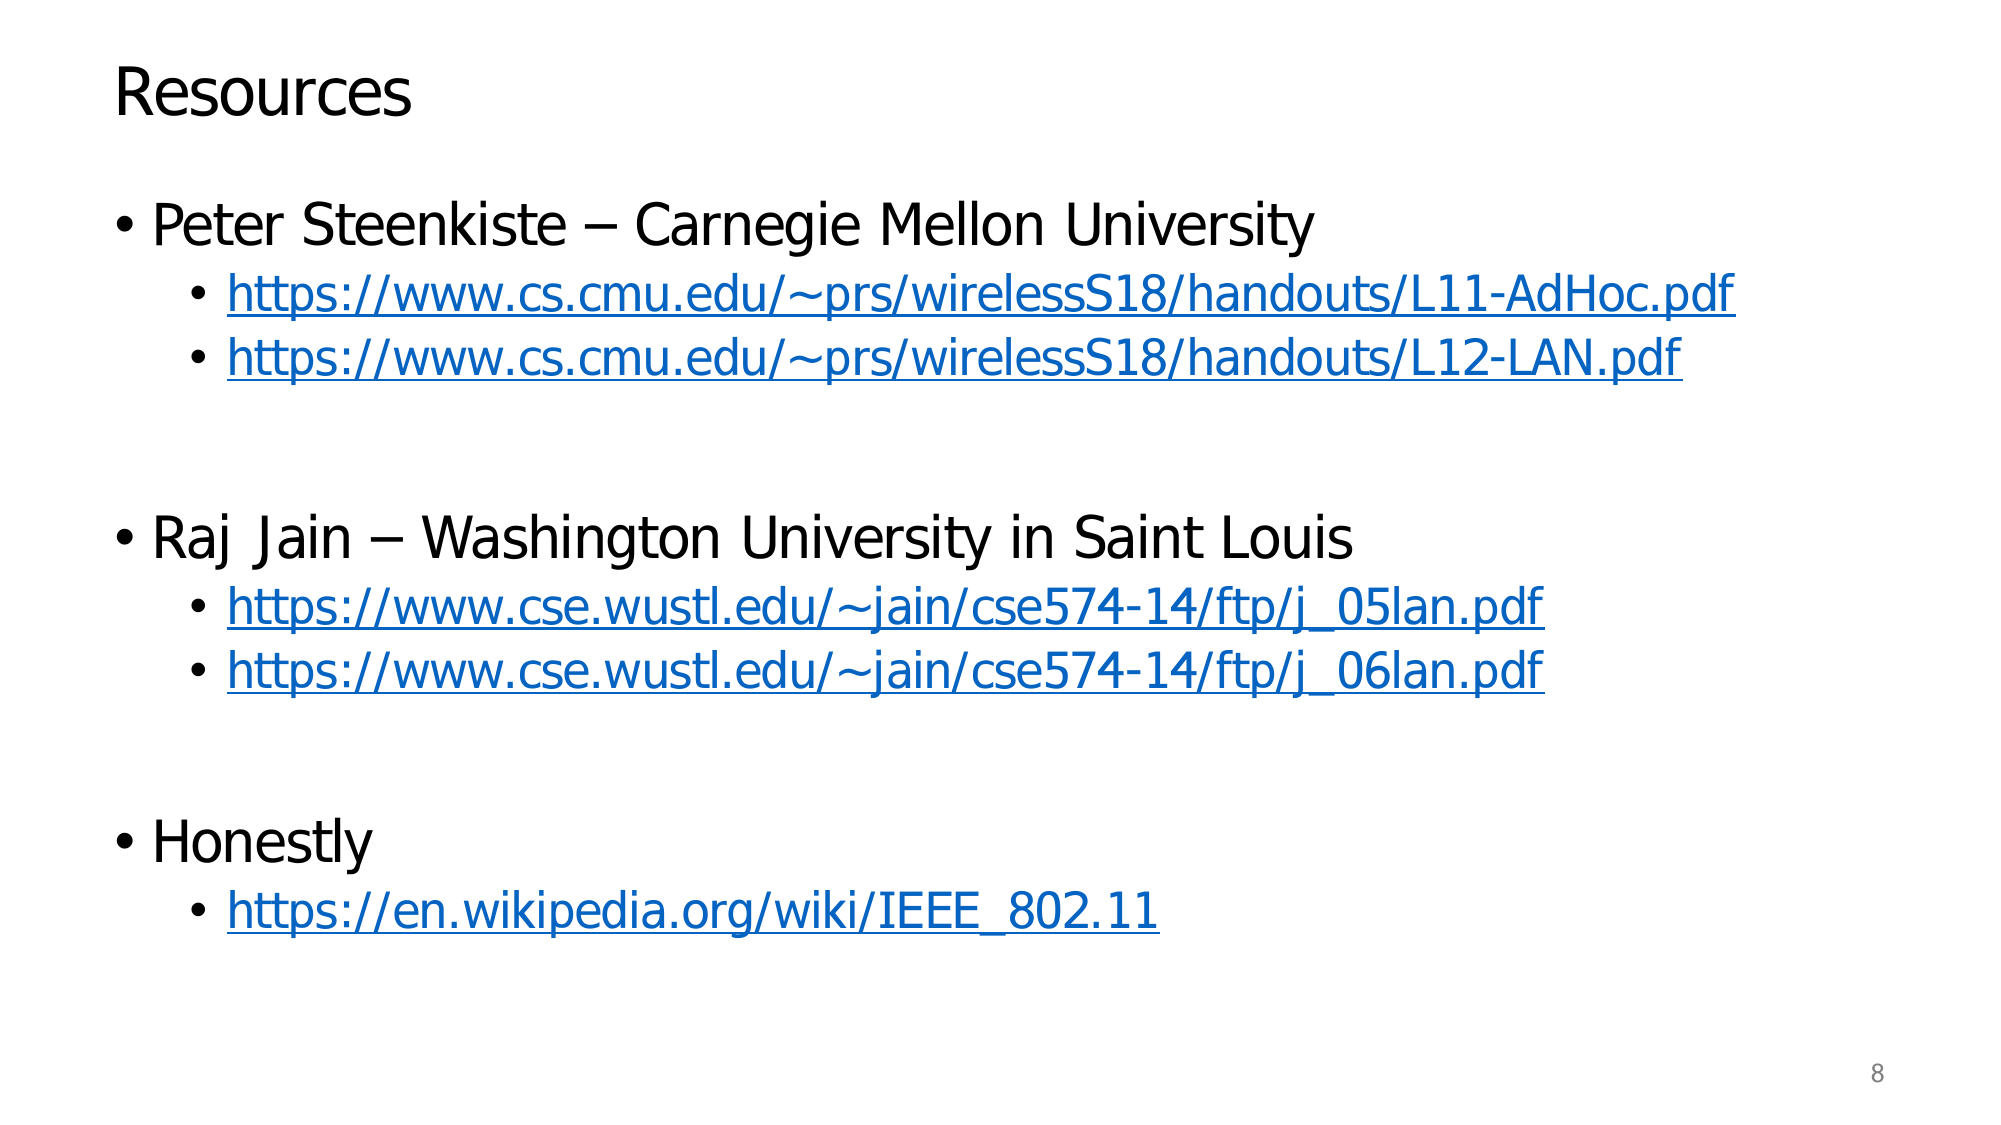

# Resources
Peter Steenkiste – Carnegie Mellon University
https://www.cs.cmu.edu/~prs/wirelessS18/handouts/L11-AdHoc.pdf
https://www.cs.cmu.edu/~prs/wirelessS18/handouts/L12-LAN.pdf

Raj Jain – Washington University in Saint Louis
https://www.cse.wustl.edu/~jain/cse574-14/ftp/j_05lan.pdf
https://www.cse.wustl.edu/~jain/cse574-14/ftp/j_06lan.pdf

Honestly
https://en.wikipedia.org/wiki/IEEE_802.11
8